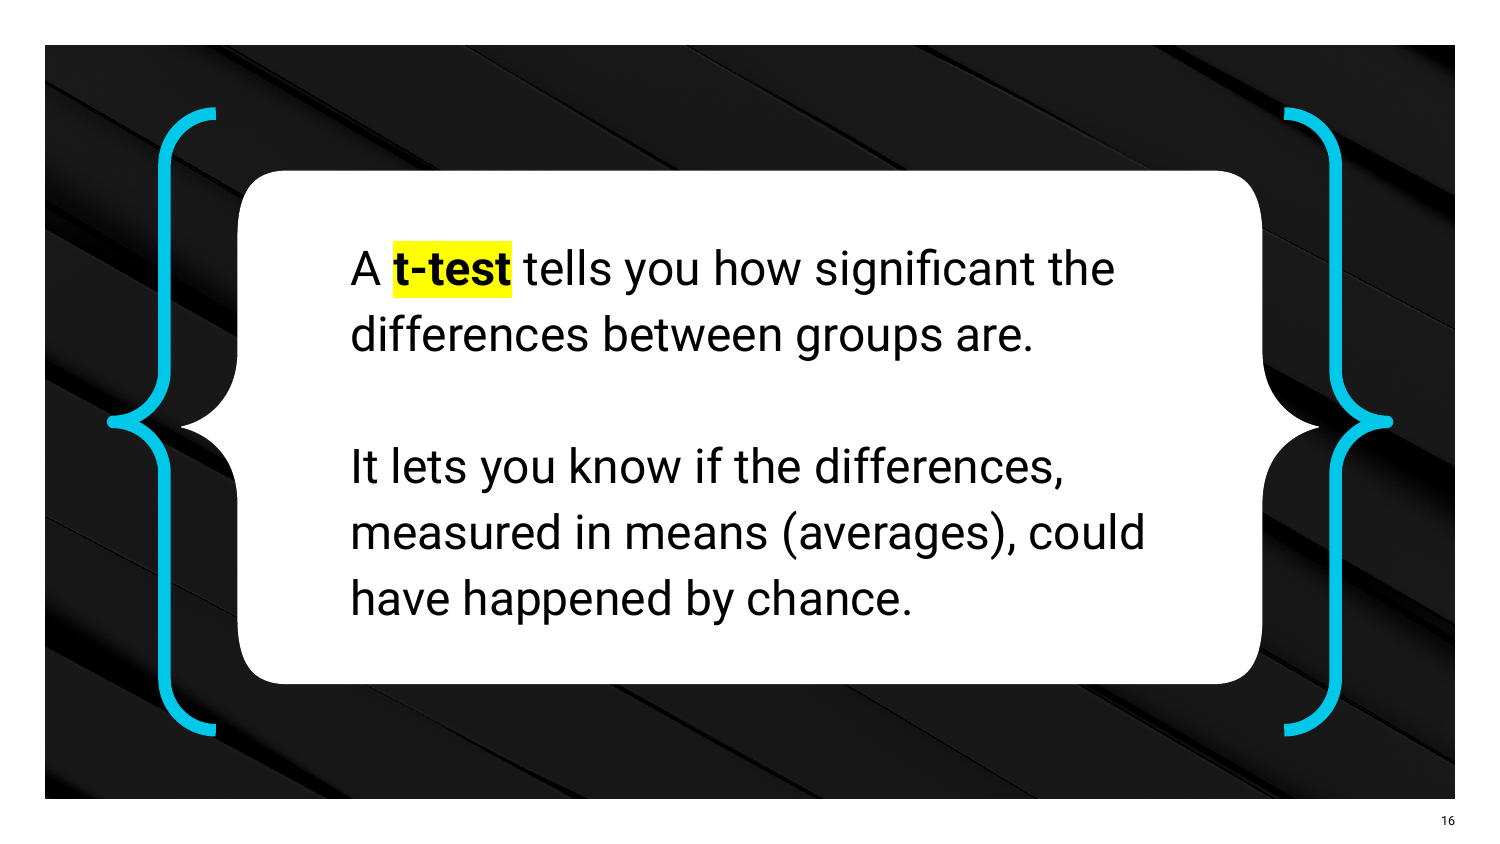

A t-test tells you how significant the differences between groups are.

It lets you know if the differences, measured in means (averages), could
have happened by chance.